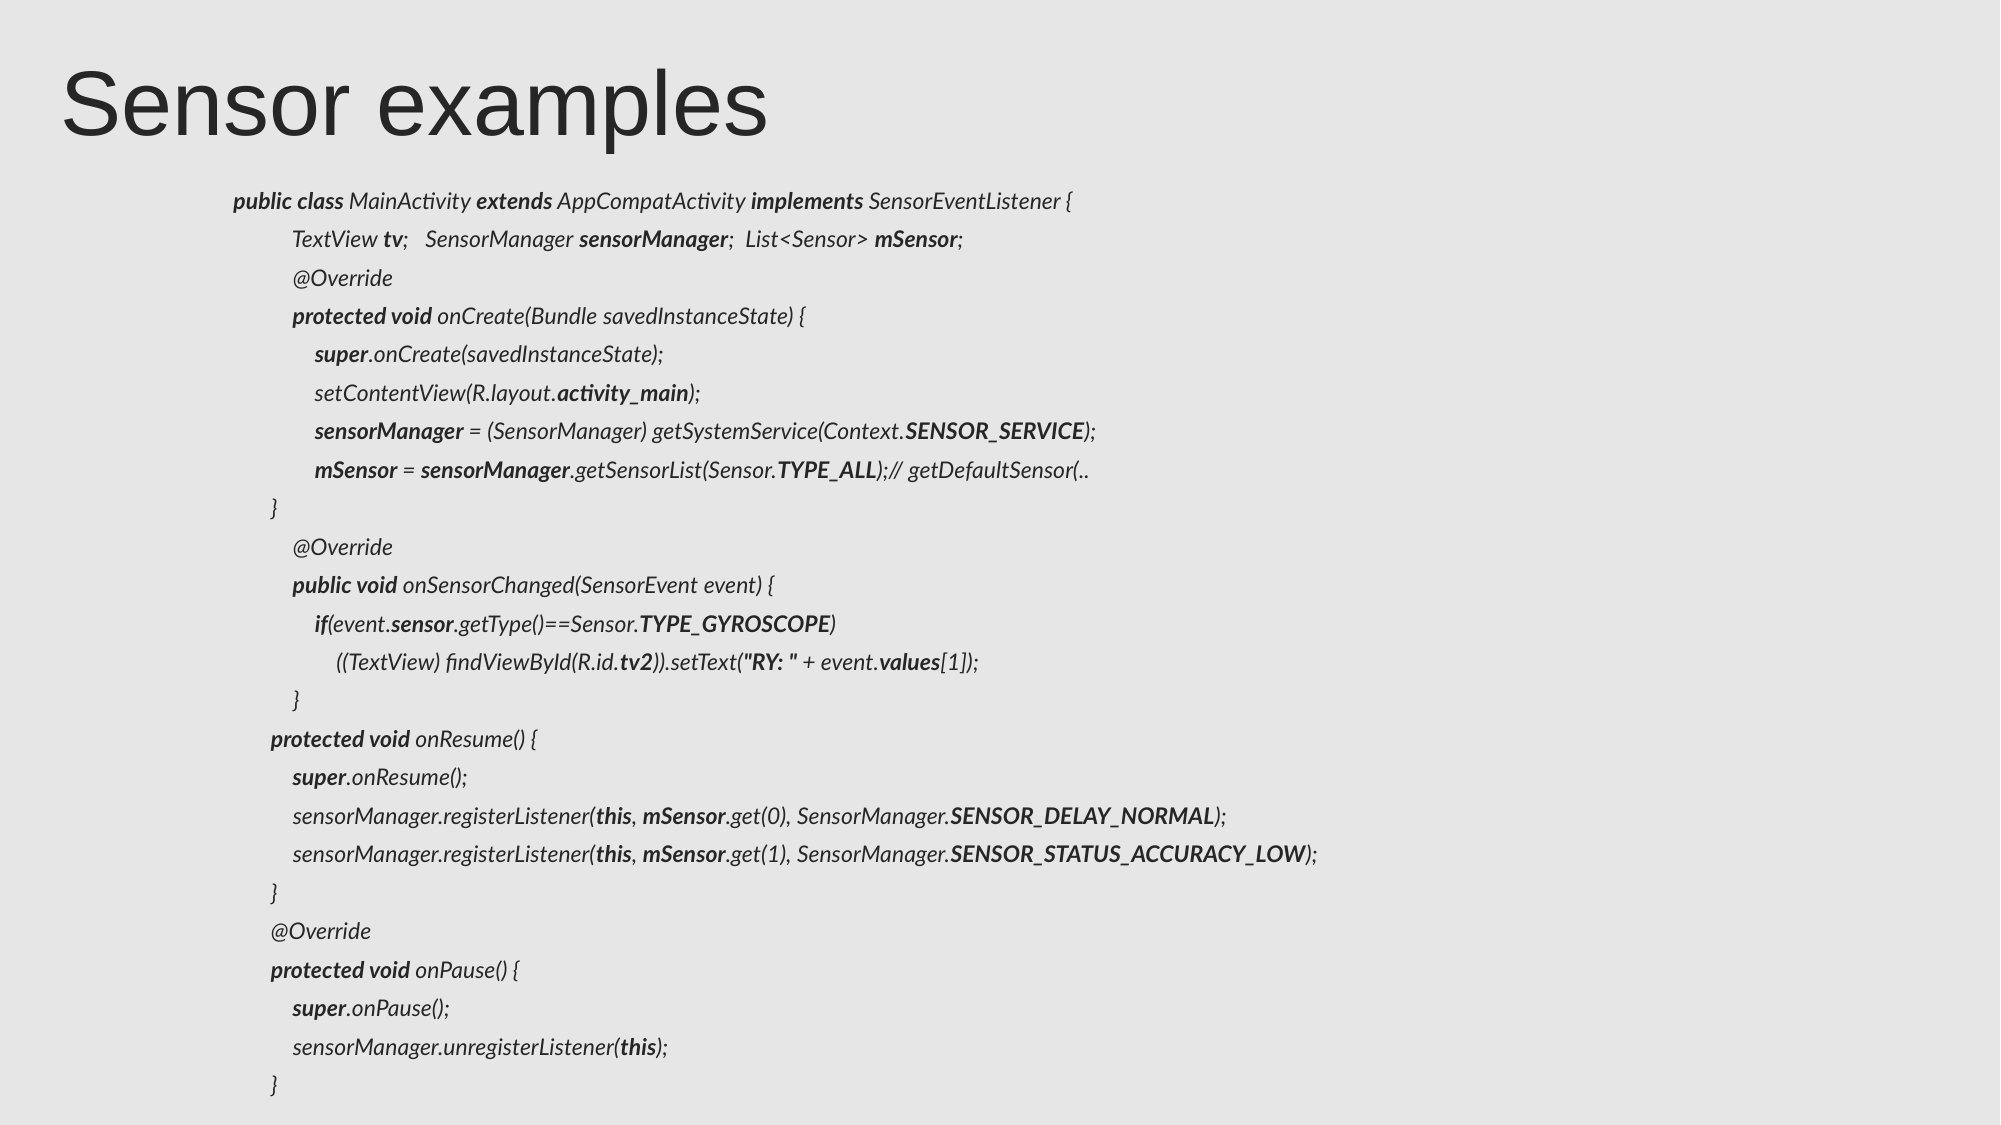

# Sensor examples
public class MainActivity extends AppCompatActivity implements SensorEventListener {
    TextView tv;   SensorManager sensorManager;  List<Sensor> mSensor;
    @Override
    protected void onCreate(Bundle savedInstanceState) {
        super.onCreate(savedInstanceState);
        setContentView(R.layout.activity_main);
        sensorManager = (SensorManager) getSystemService(Context.SENSOR_SERVICE);
        mSensor = sensorManager.getSensorList(Sensor.TYPE_ALL);// getDefaultSensor(..
}
    @Override
    public void onSensorChanged(SensorEvent event) {
        if(event.sensor.getType()==Sensor.TYPE_GYROSCOPE)
            ((TextView) findViewById(R.id.tv2)).setText("RY: " + event.values[1]);
    }
protected void onResume() {
    super.onResume();
    sensorManager.registerListener(this, mSensor.get(0), SensorManager.SENSOR_DELAY_NORMAL);
    sensorManager.registerListener(this, mSensor.get(1), SensorManager.SENSOR_STATUS_ACCURACY_LOW);
}
@Override
protected void onPause() {
    super.onPause();
    sensorManager.unregisterListener(this);
}